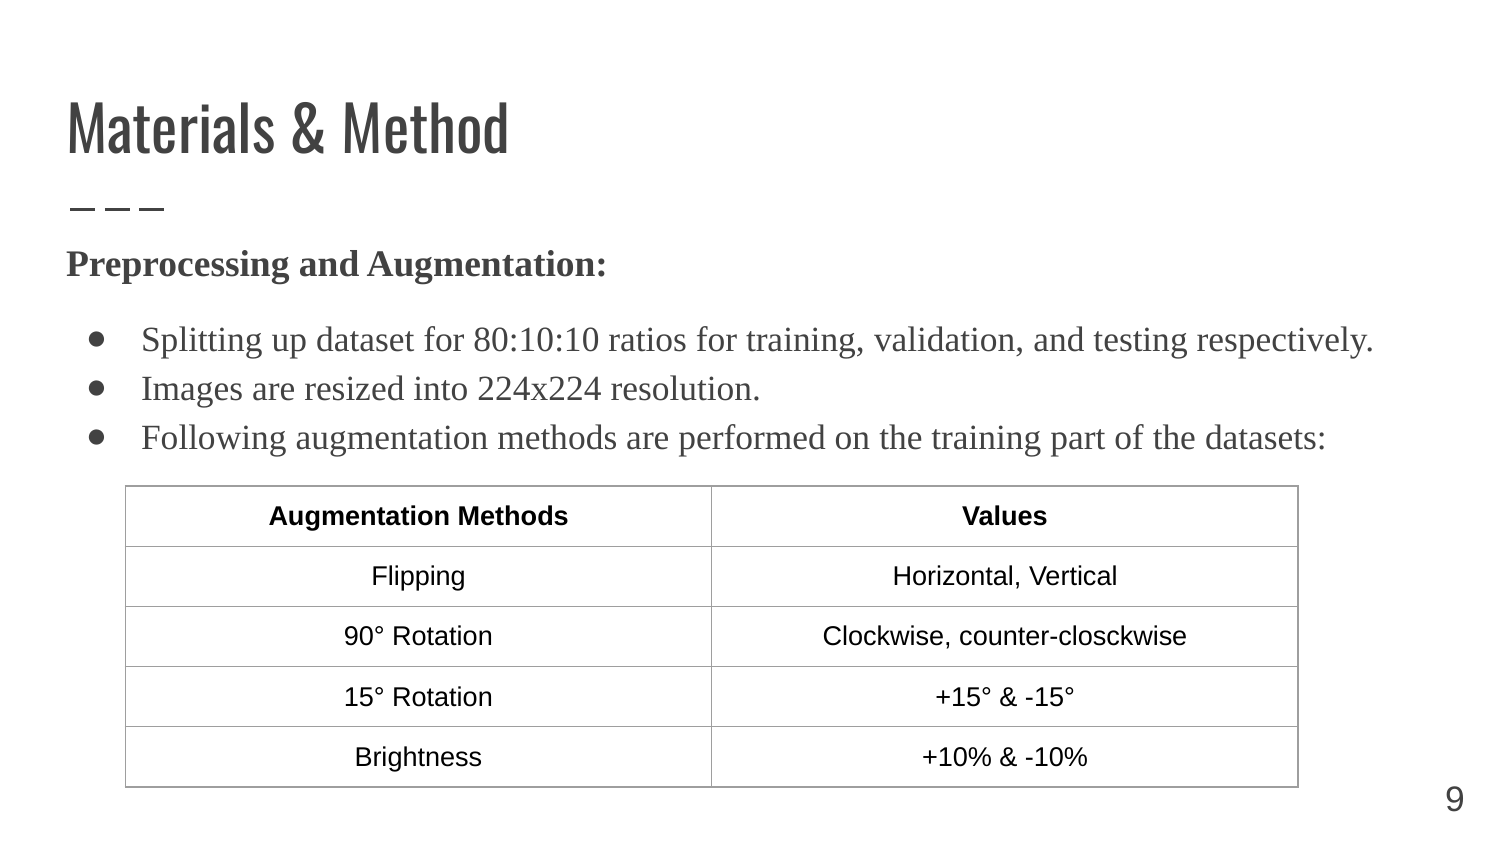

# Materials & Method
Preprocessing and Augmentation:
Splitting up dataset for 80:10:10 ratios for training, validation, and testing respectively.
Images are resized into 224x224 resolution.
Following augmentation methods are performed on the training part of the datasets:

| Augmentation Methods | Values |
| --- | --- |
| Flipping | Horizontal, Vertical |
| 90° Rotation | Clockwise, counter-closckwise |
| 15° Rotation | +15° & -15° |
| Brightness | +10% & -10% |
9